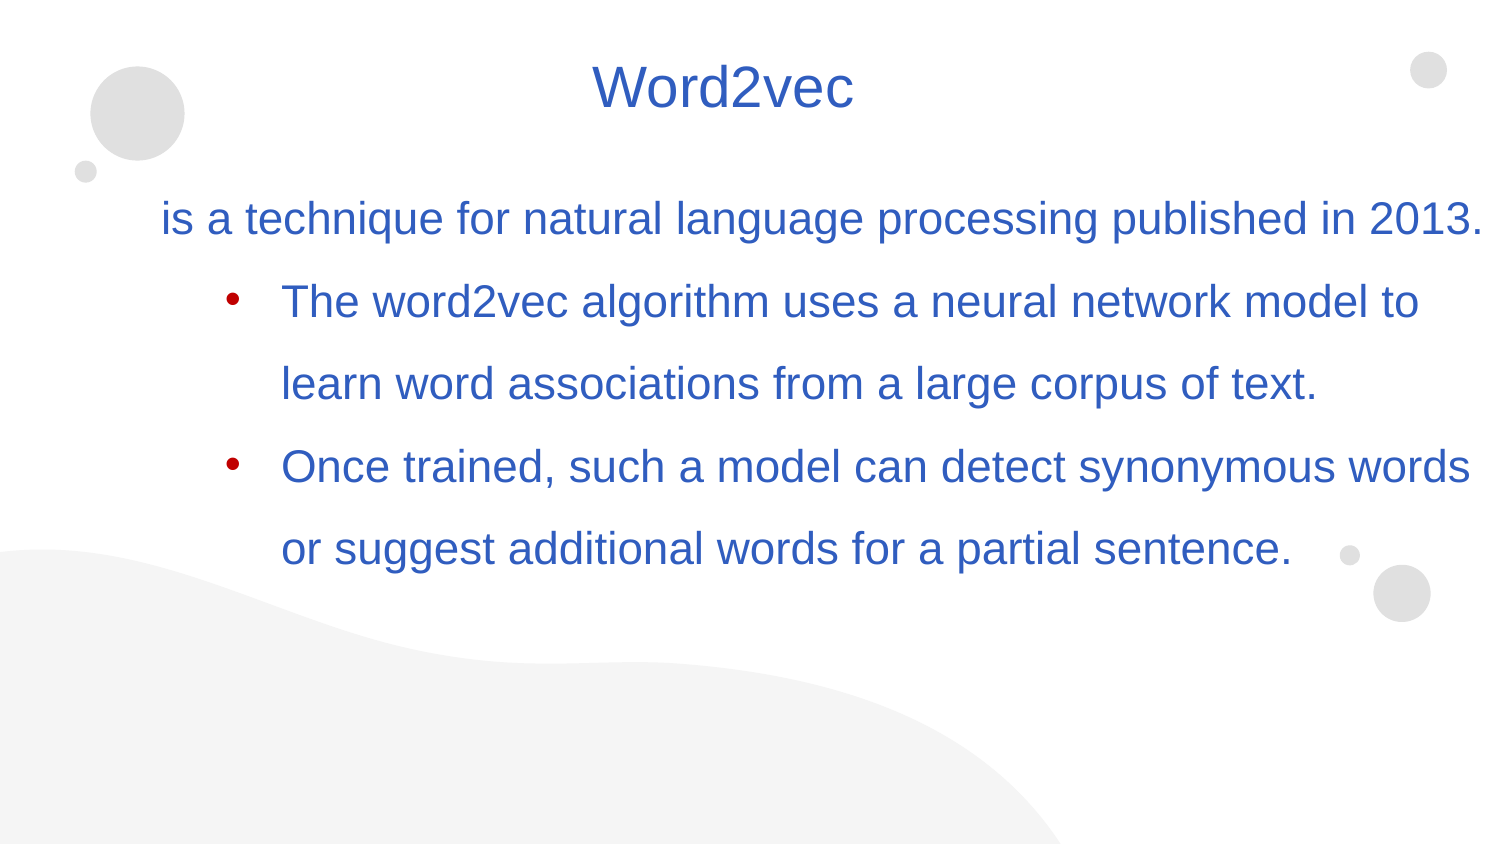

Word2vec
is a technique for natural language processing published in 2013.
The word2vec algorithm uses a neural network model to learn word associations from a large corpus of text.
Once trained, such a model can detect synonymous words or suggest additional words for a partial sentence.